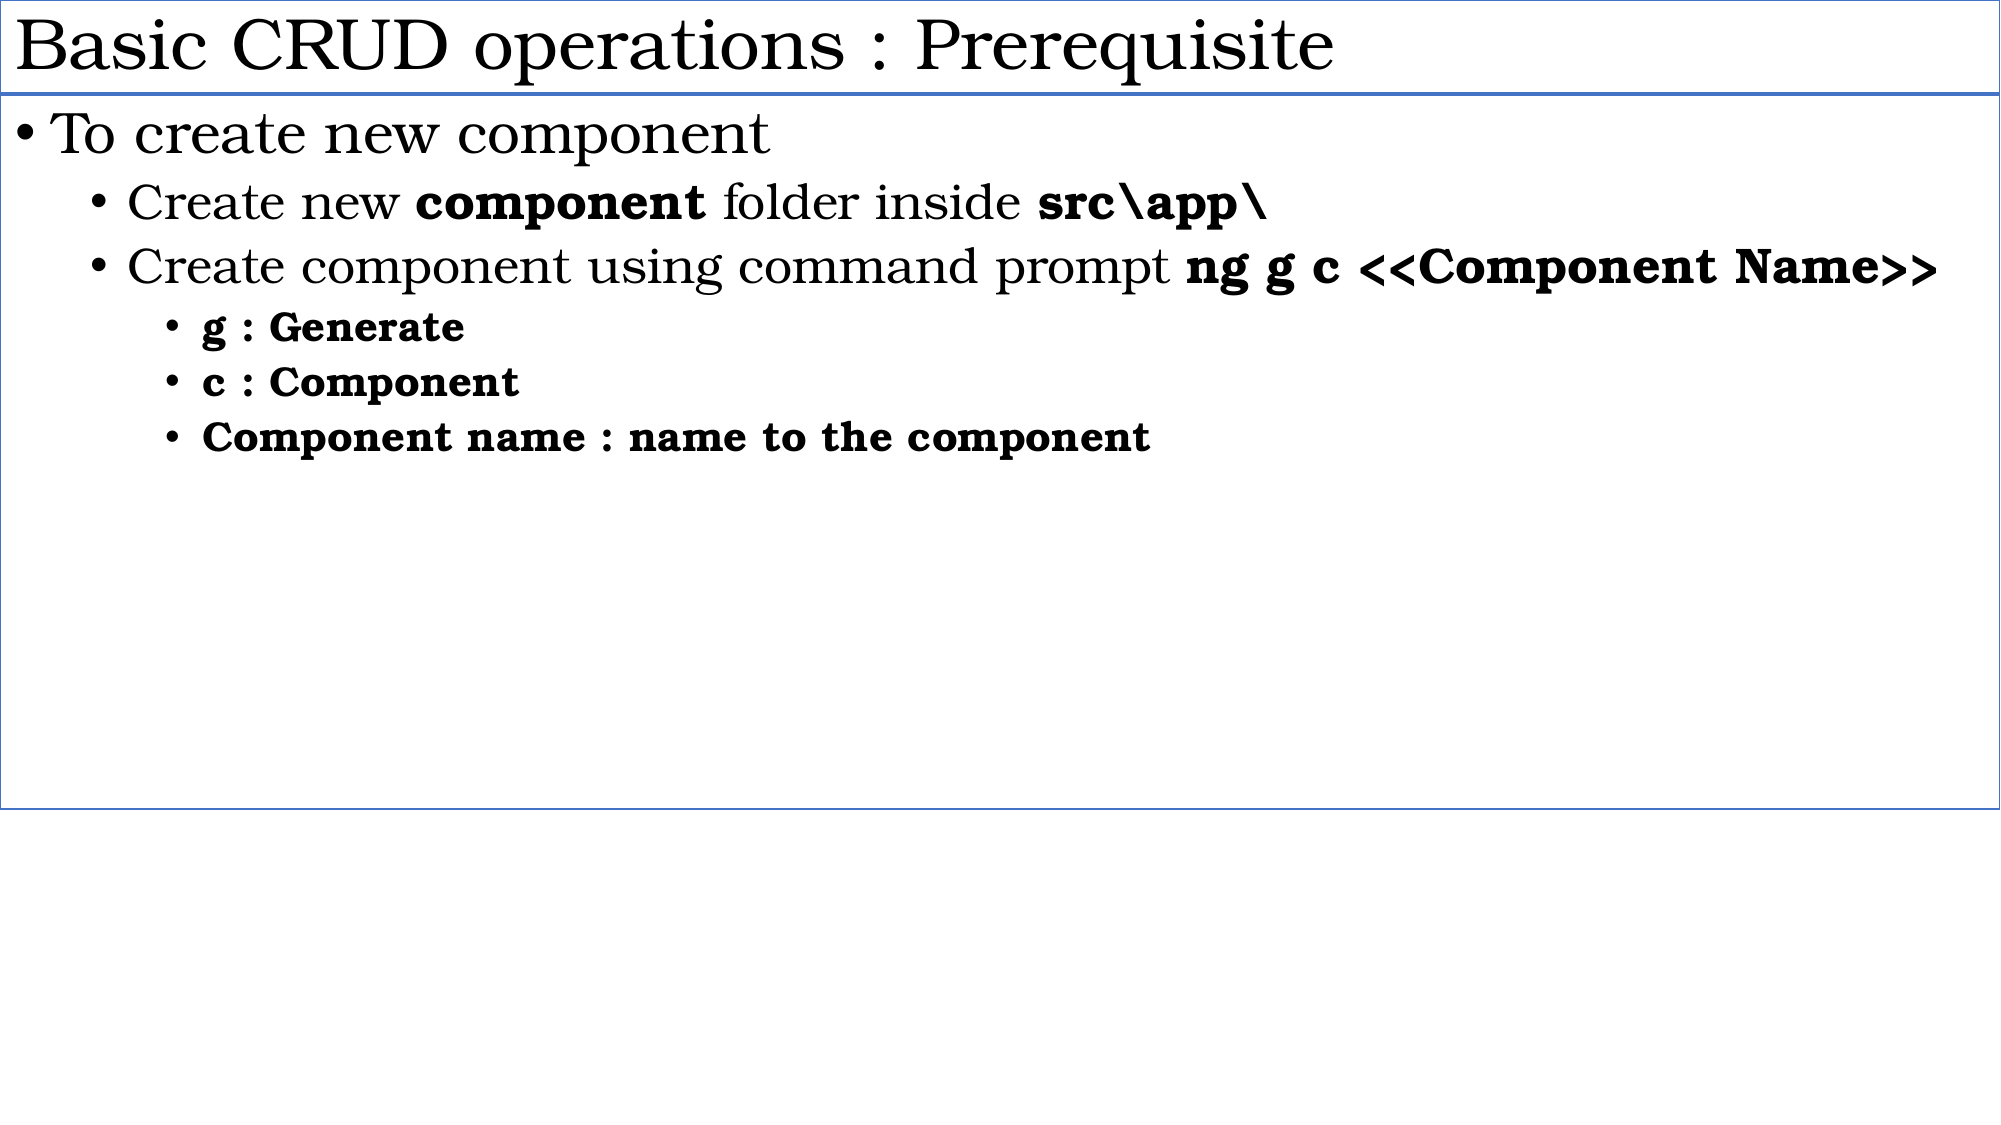

# Basic CRUD operations : Prerequisite
To create new component
Create new component folder inside src\app\
Create component using command prompt ng g c <<Component Name>>
g : Generate
c : Component
Component name : name to the component